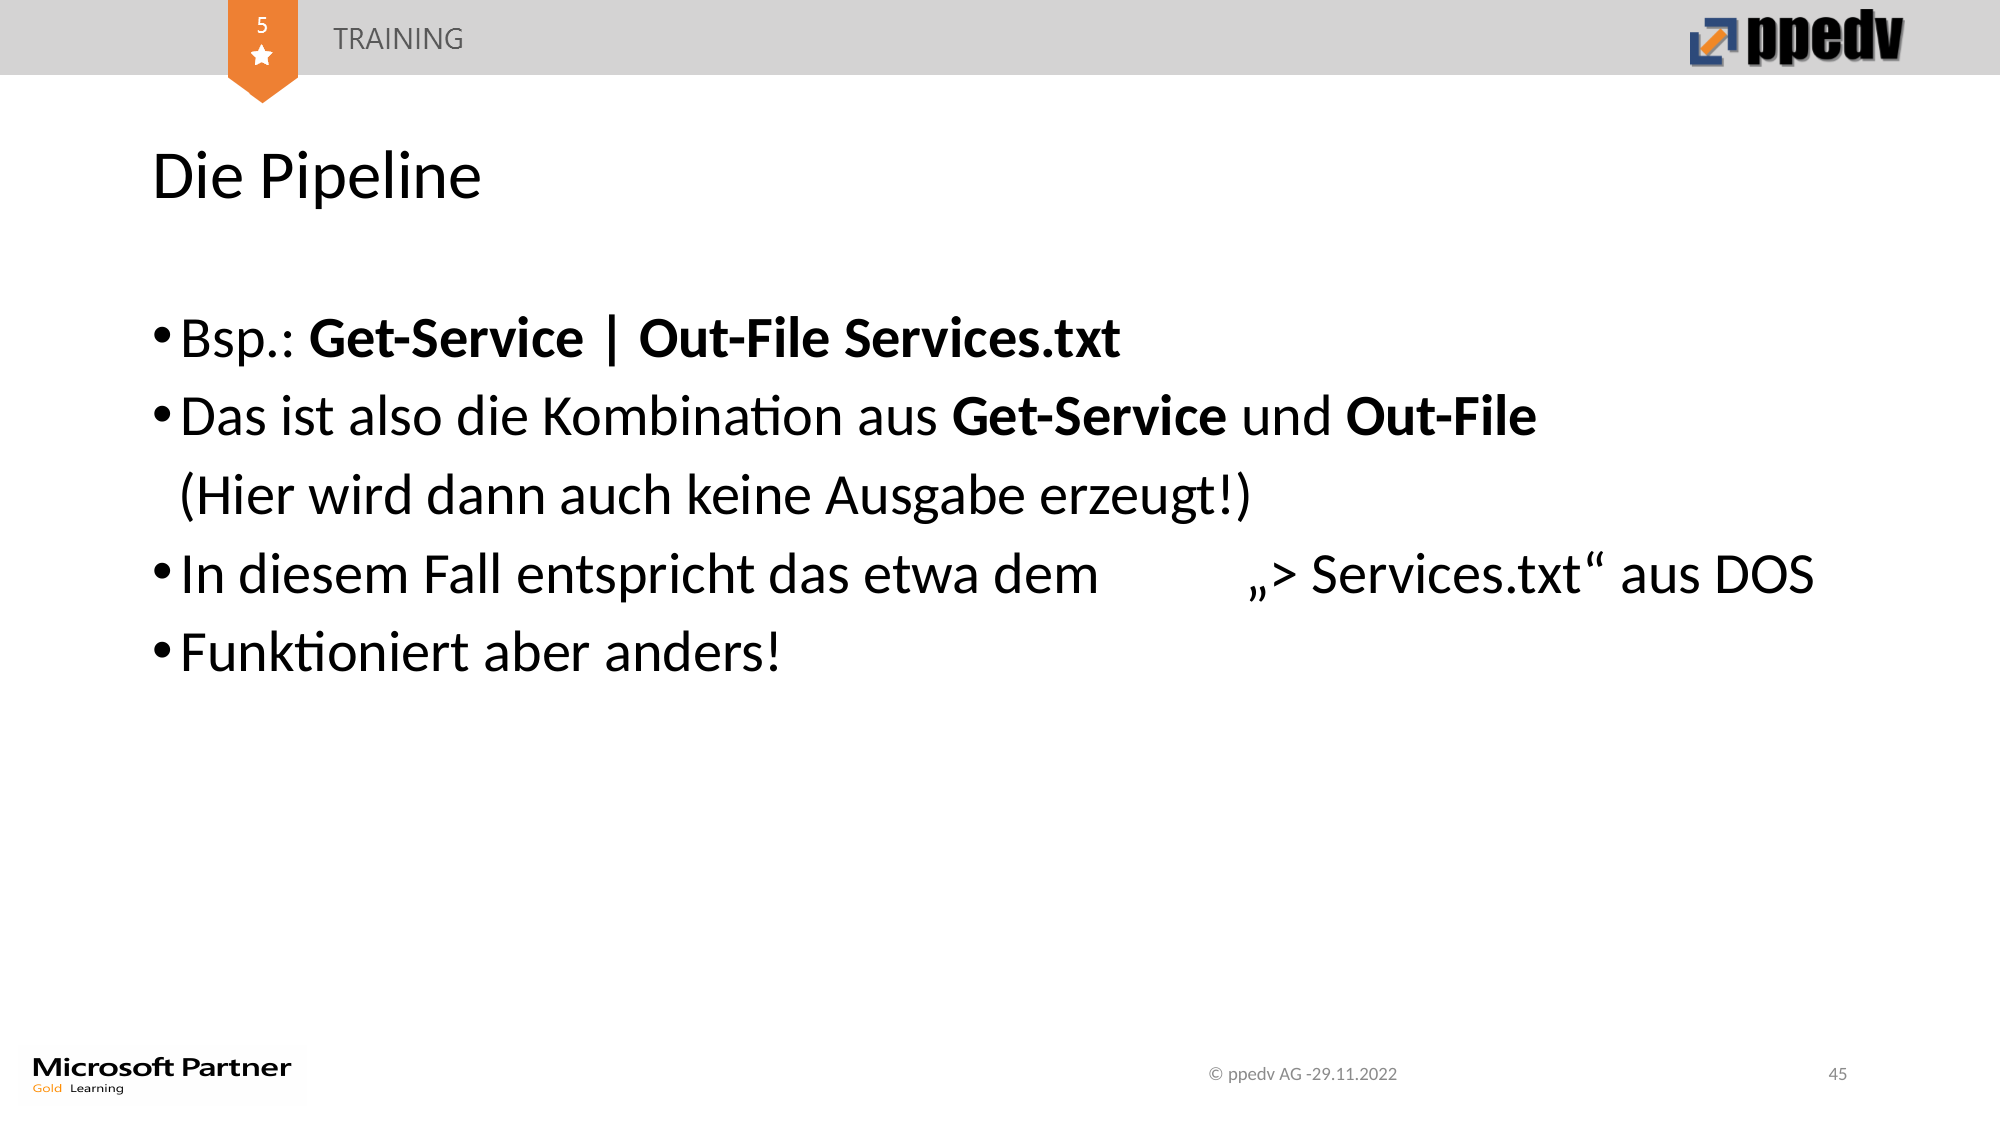

# Die Pipeline
Bsp.: Get-Service | Out-File Services.txt
Das ist also die Kombination aus Get-Service und Out-File
  (Hier wird dann auch keine Ausgabe erzeugt!)
In diesem Fall entspricht das etwa dem           „> Services.txt“ aus DOS
Funktioniert aber anders!
© ppedv AG -29.11.2022
45